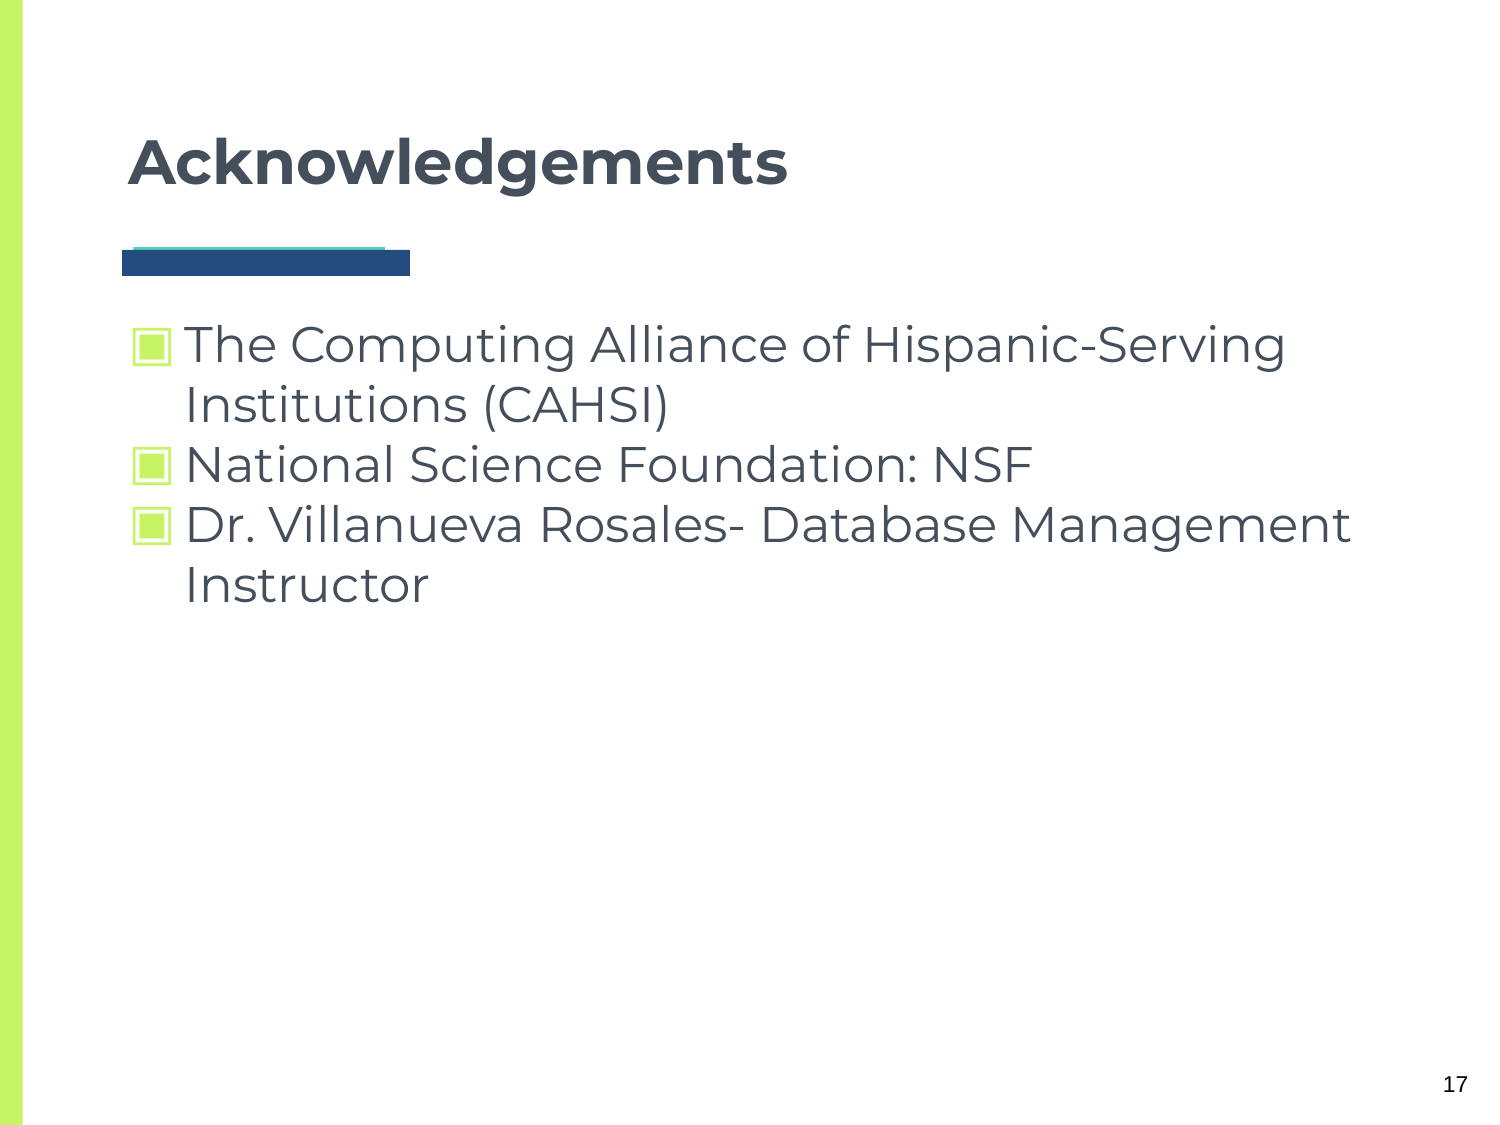

# Acknowledgements

The Computing Alliance of Hispanic-Serving Institutions (CAHSI)
National Science Foundation: NSF
Dr. Villanueva Rosales- Database Management Instructor

17